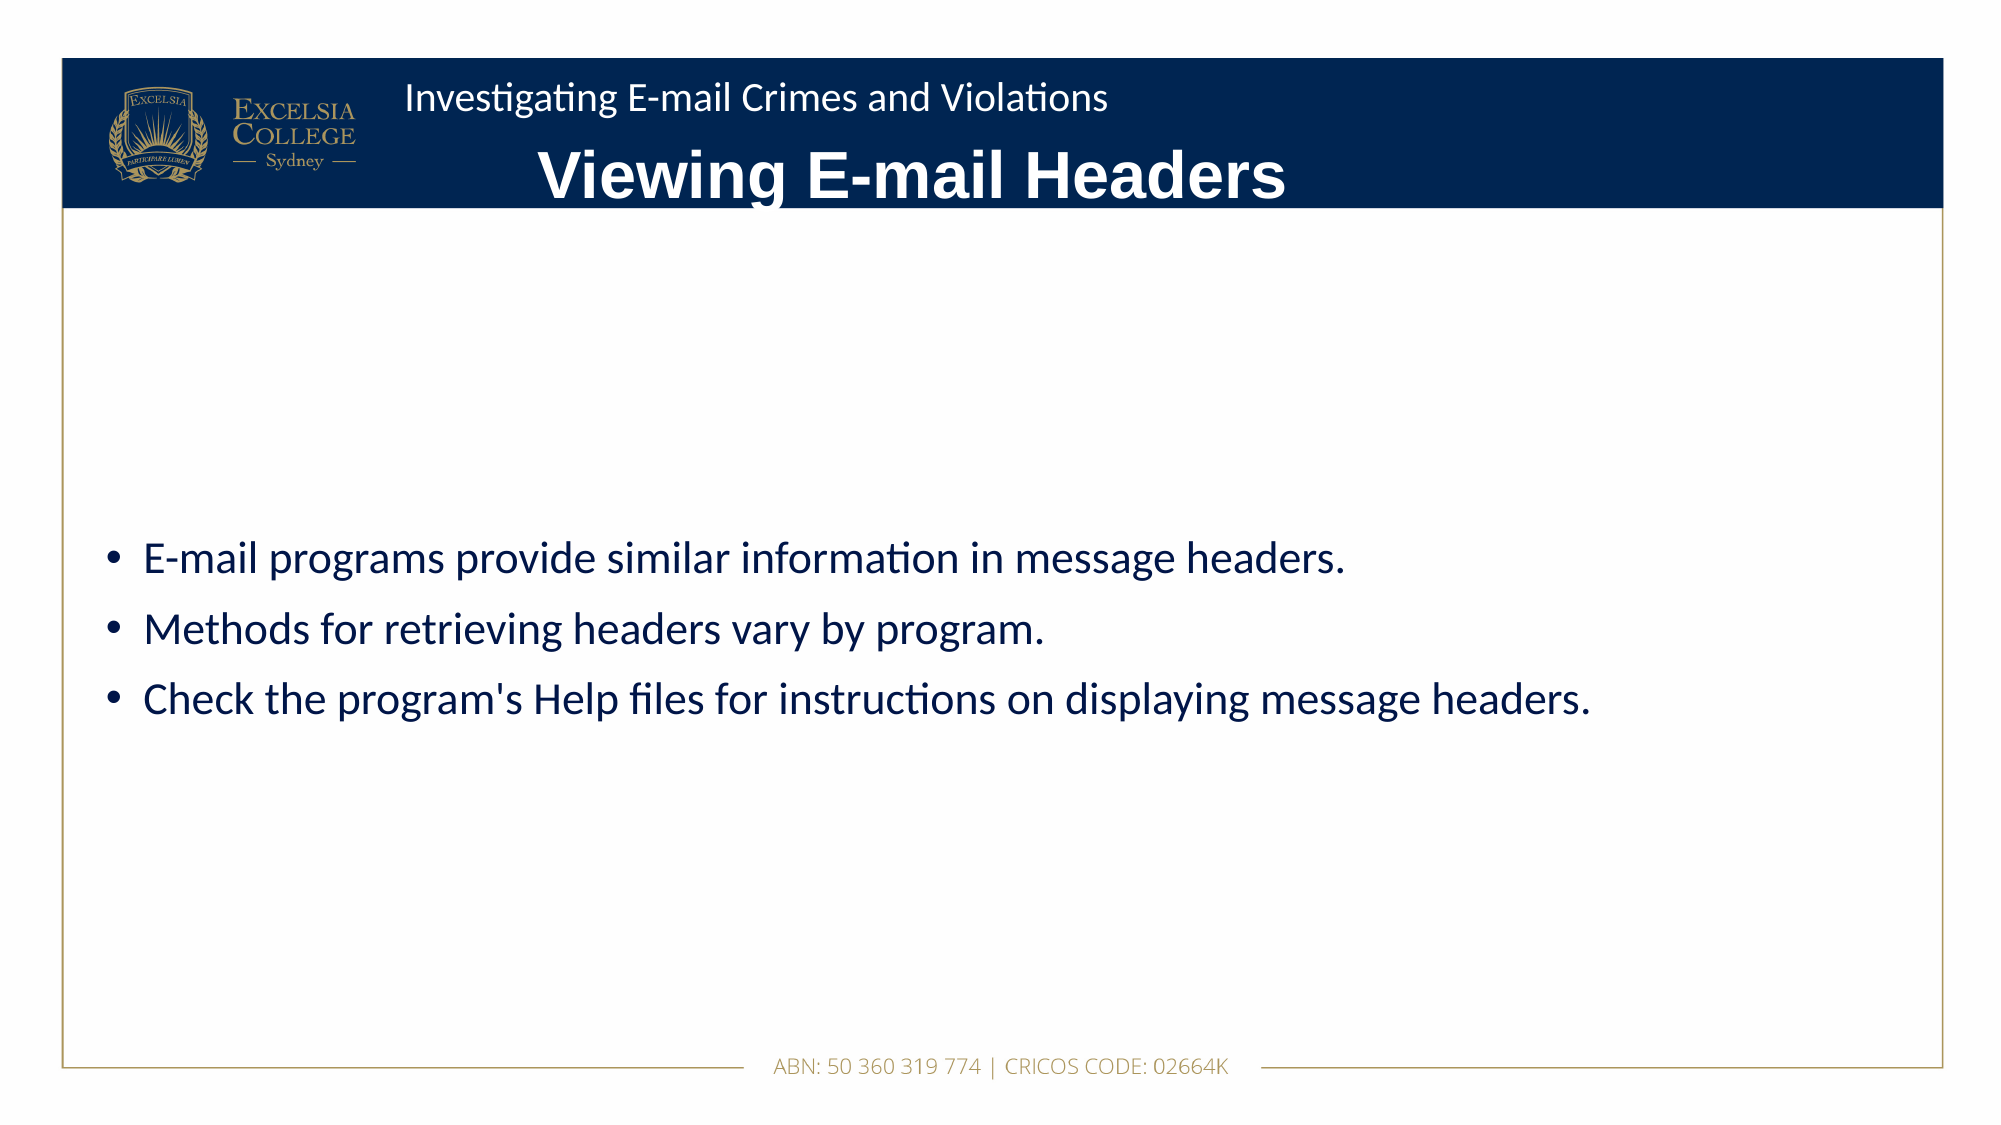

# Investigating E-mail Crimes and Violations
Viewing E-mail Headers
E-mail programs provide similar information in message headers.
Methods for retrieving headers vary by program.
Check the program's Help files for instructions on displaying message headers.